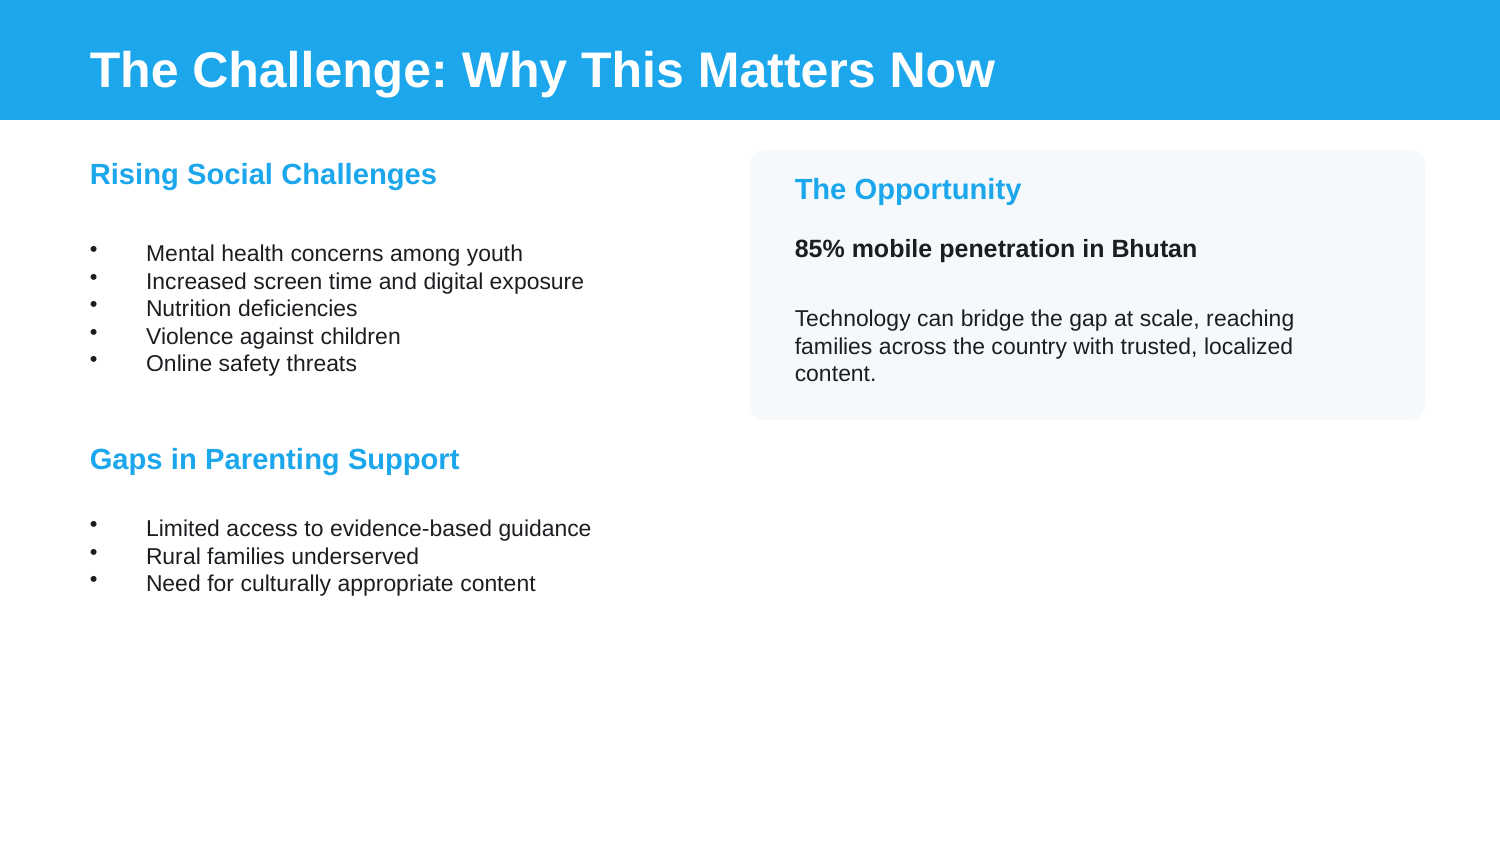

The Challenge: Why This Matters Now
Rising Social Challenges

The Opportunity
Mental health concerns among youth
Increased screen time and digital exposure
Nutrition deficiencies
Violence against children
Online safety threats
85% mobile penetration in Bhutan
Technology can bridge the gap at scale, reaching families across the country with trusted, localized content.
Gaps in Parenting Support
Limited access to evidence-based guidance
Rural families underserved
Need for culturally appropriate content